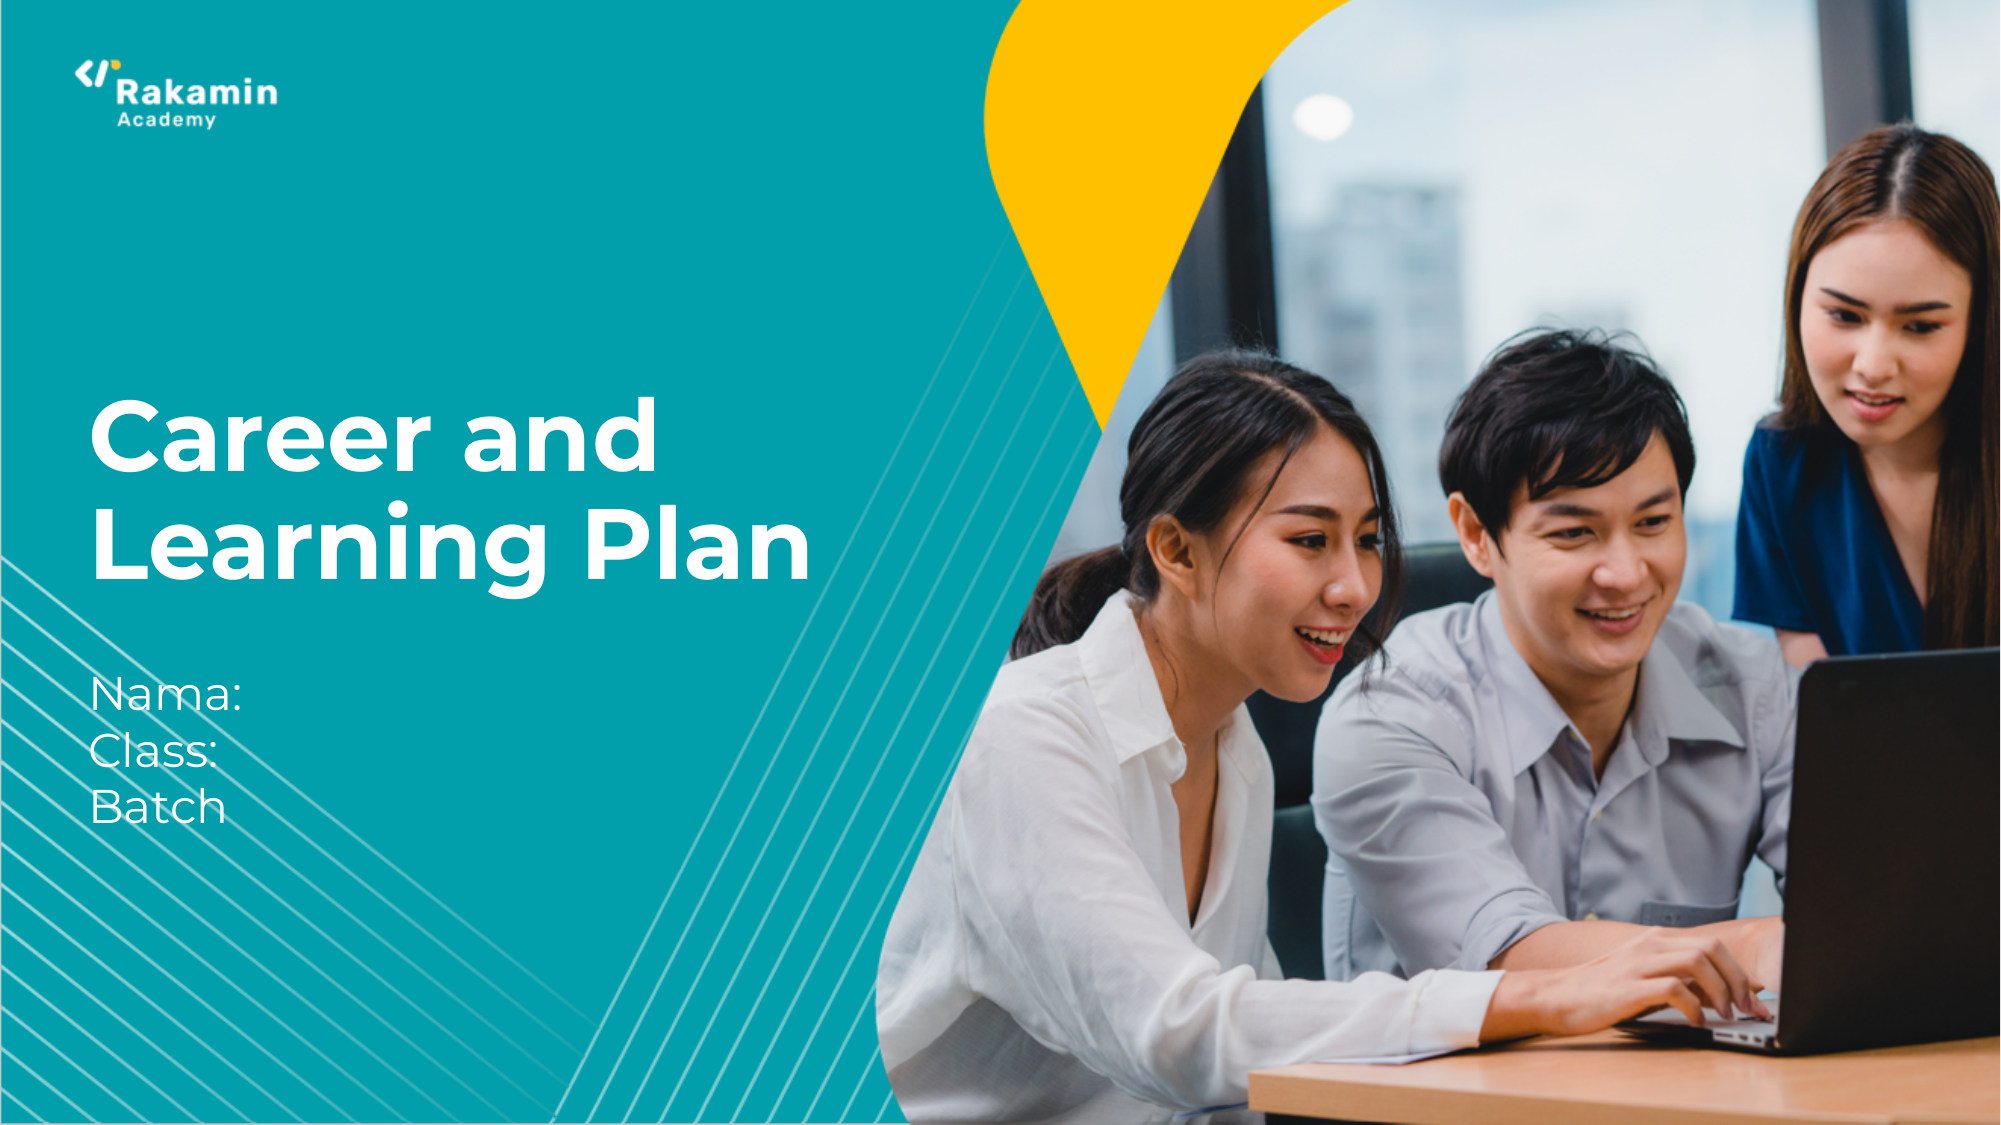

# Career and Learning Plan
Nama:
Class:
Batch